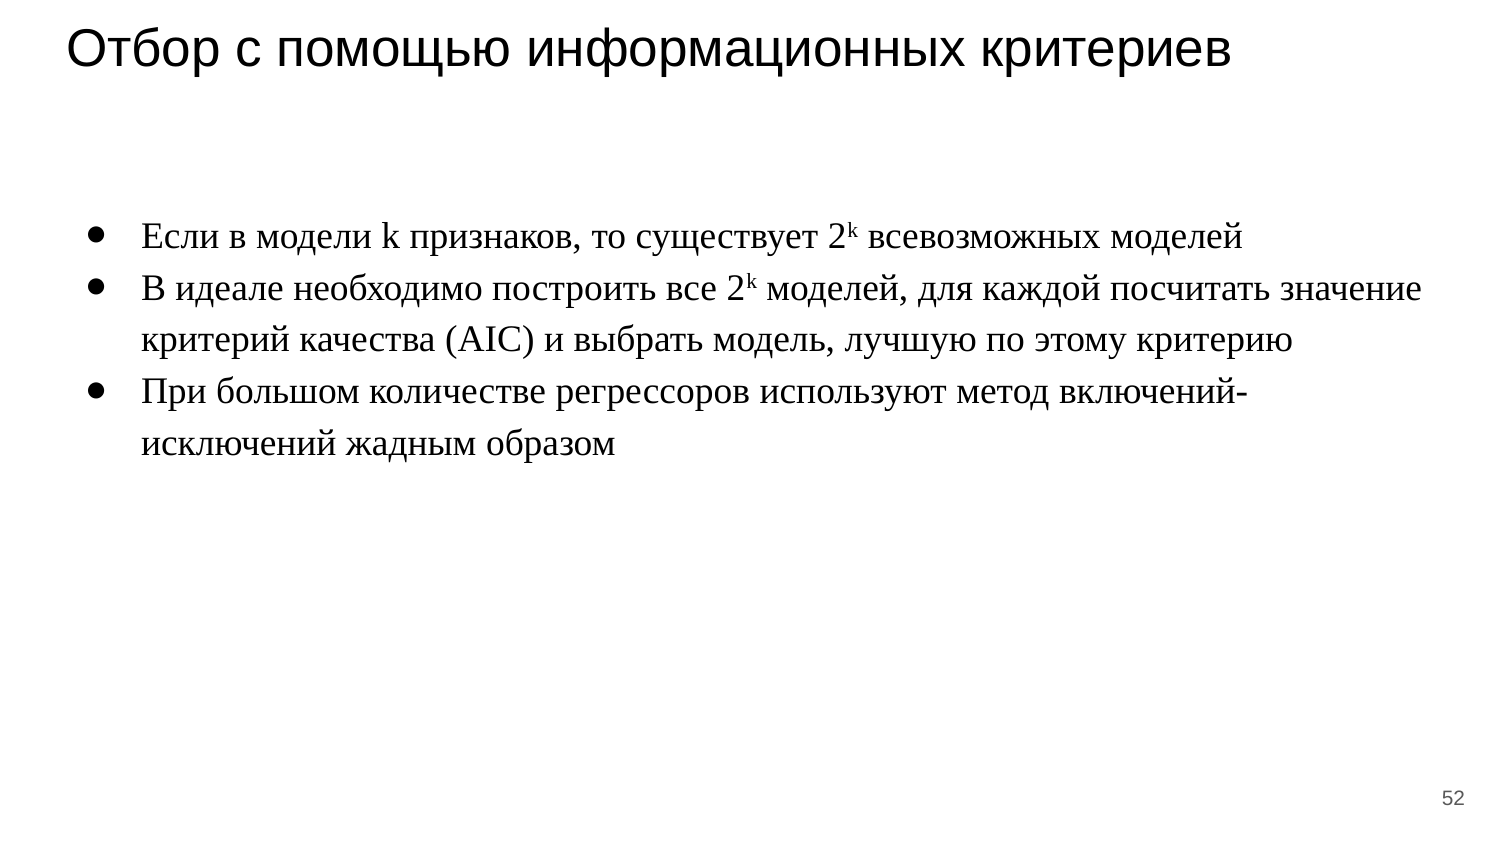

# Отбор с помощью информационных критериев
Если в модели k признаков, то существует 2k всевозможных моделей
В идеале необходимо построить все 2k моделей, для каждой посчитать значение критерий качества (AIC) и выбрать модель, лучшую по этому критерию
При большом количестве регрессоров используют метод включений-исключений жадным образом
52